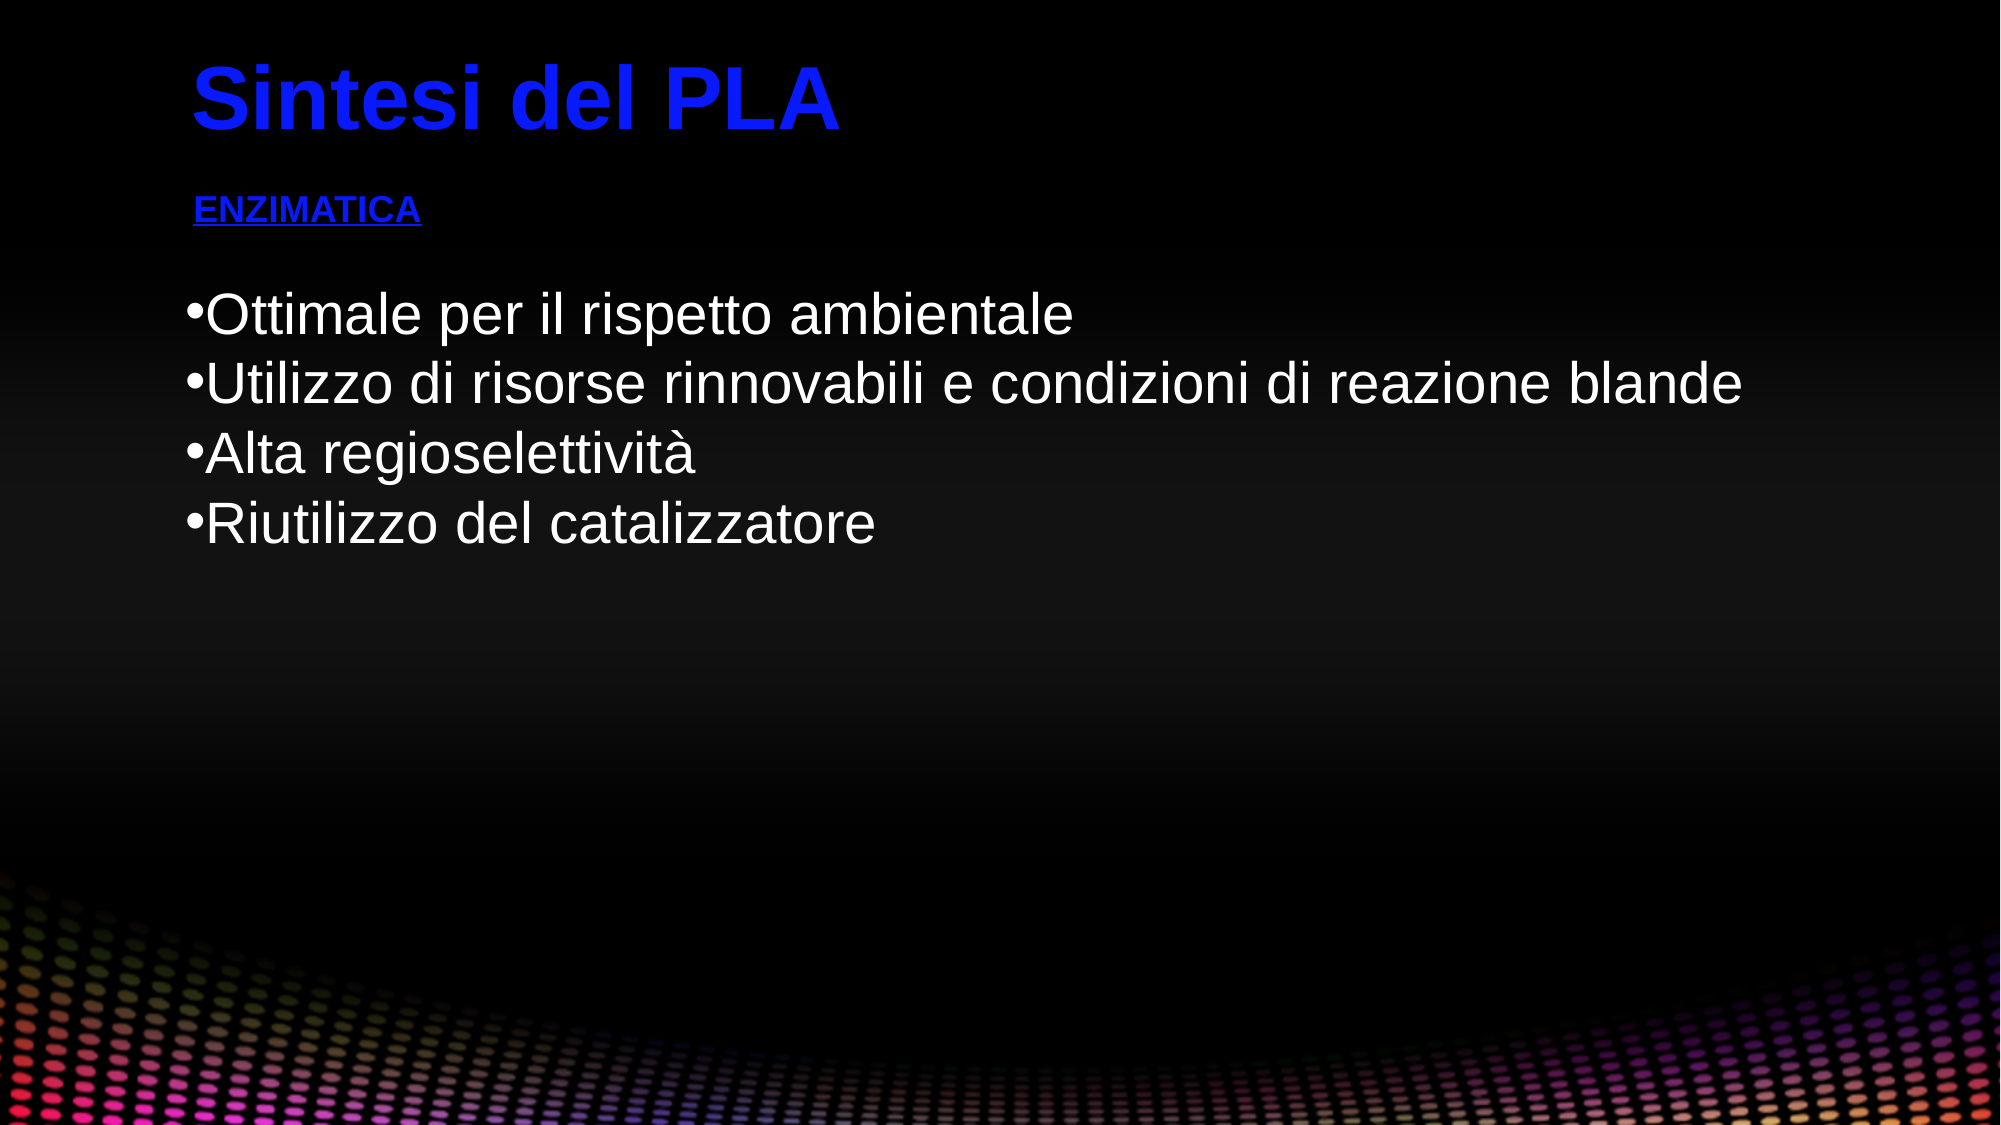

# Sintesi del PLA
ENZIMATICA
Ottimale per il rispetto ambientale
Utilizzo di risorse rinnovabili e condizioni di reazione blande
Alta regioselettività
Riutilizzo del catalizzatore